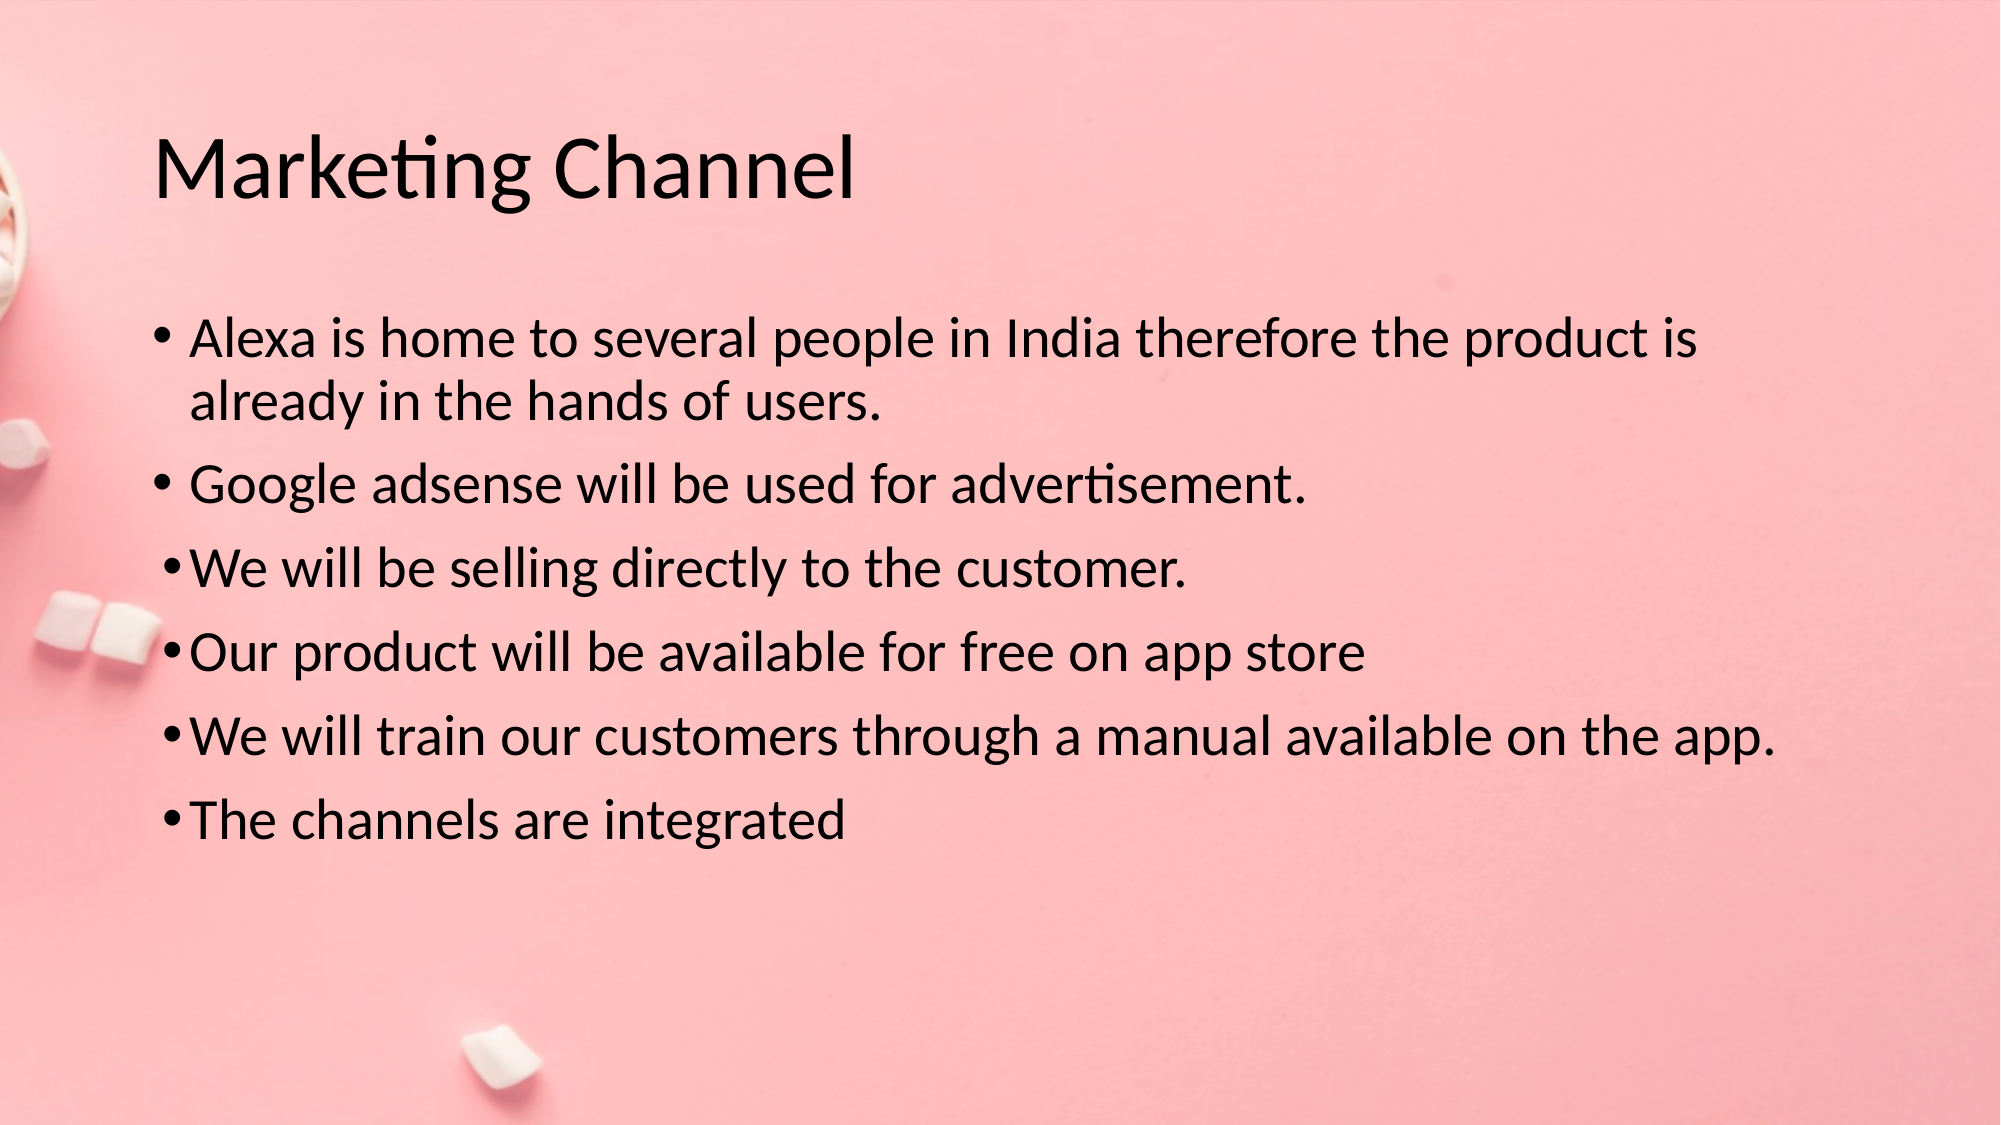

# Marketing Channel
Alexa is home to several people in India therefore the product is already in the hands of users.
Google adsense will be used for advertisement.
We will be selling directly to the customer.
Our product will be available for free on app store
We will train our customers through a manual available on the app.
The channels are integrated